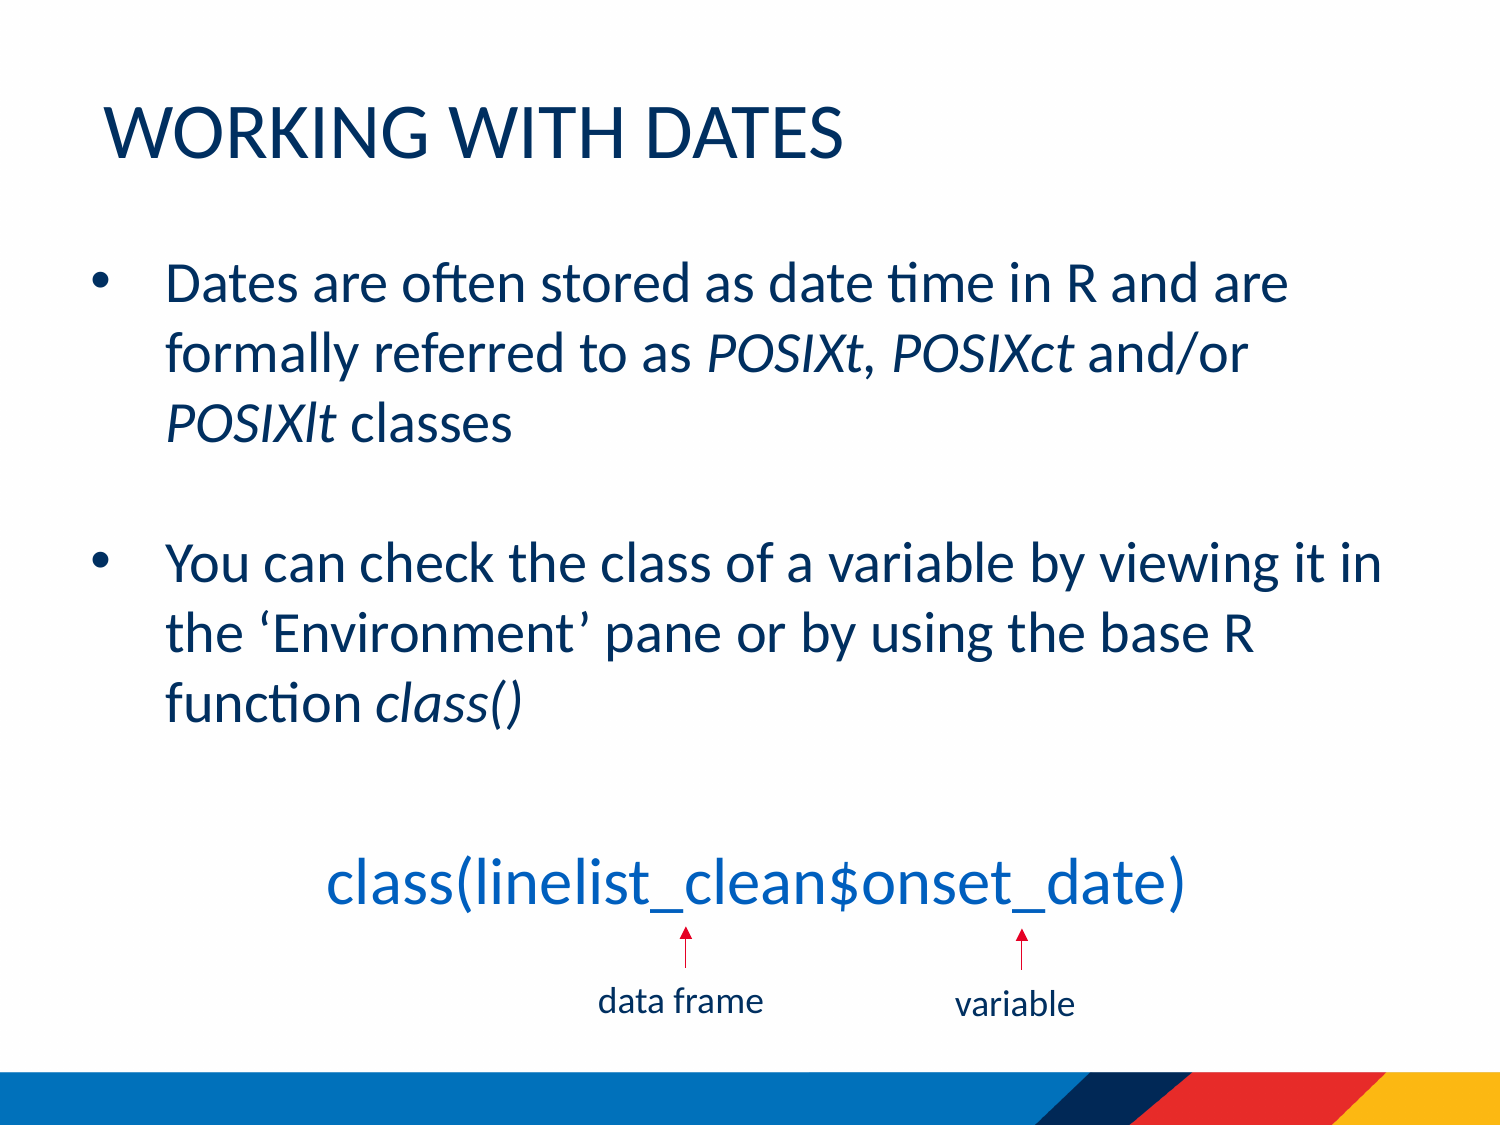

# Working with dates
Dates are often stored as date time in R and are formally referred to as POSIXt, POSIXct and/or POSIXlt classes

You can check the class of a variable by viewing it in the ‘Environment’ pane or by using the base R function class()
class(linelist_clean$onset_date)
data frame
variable